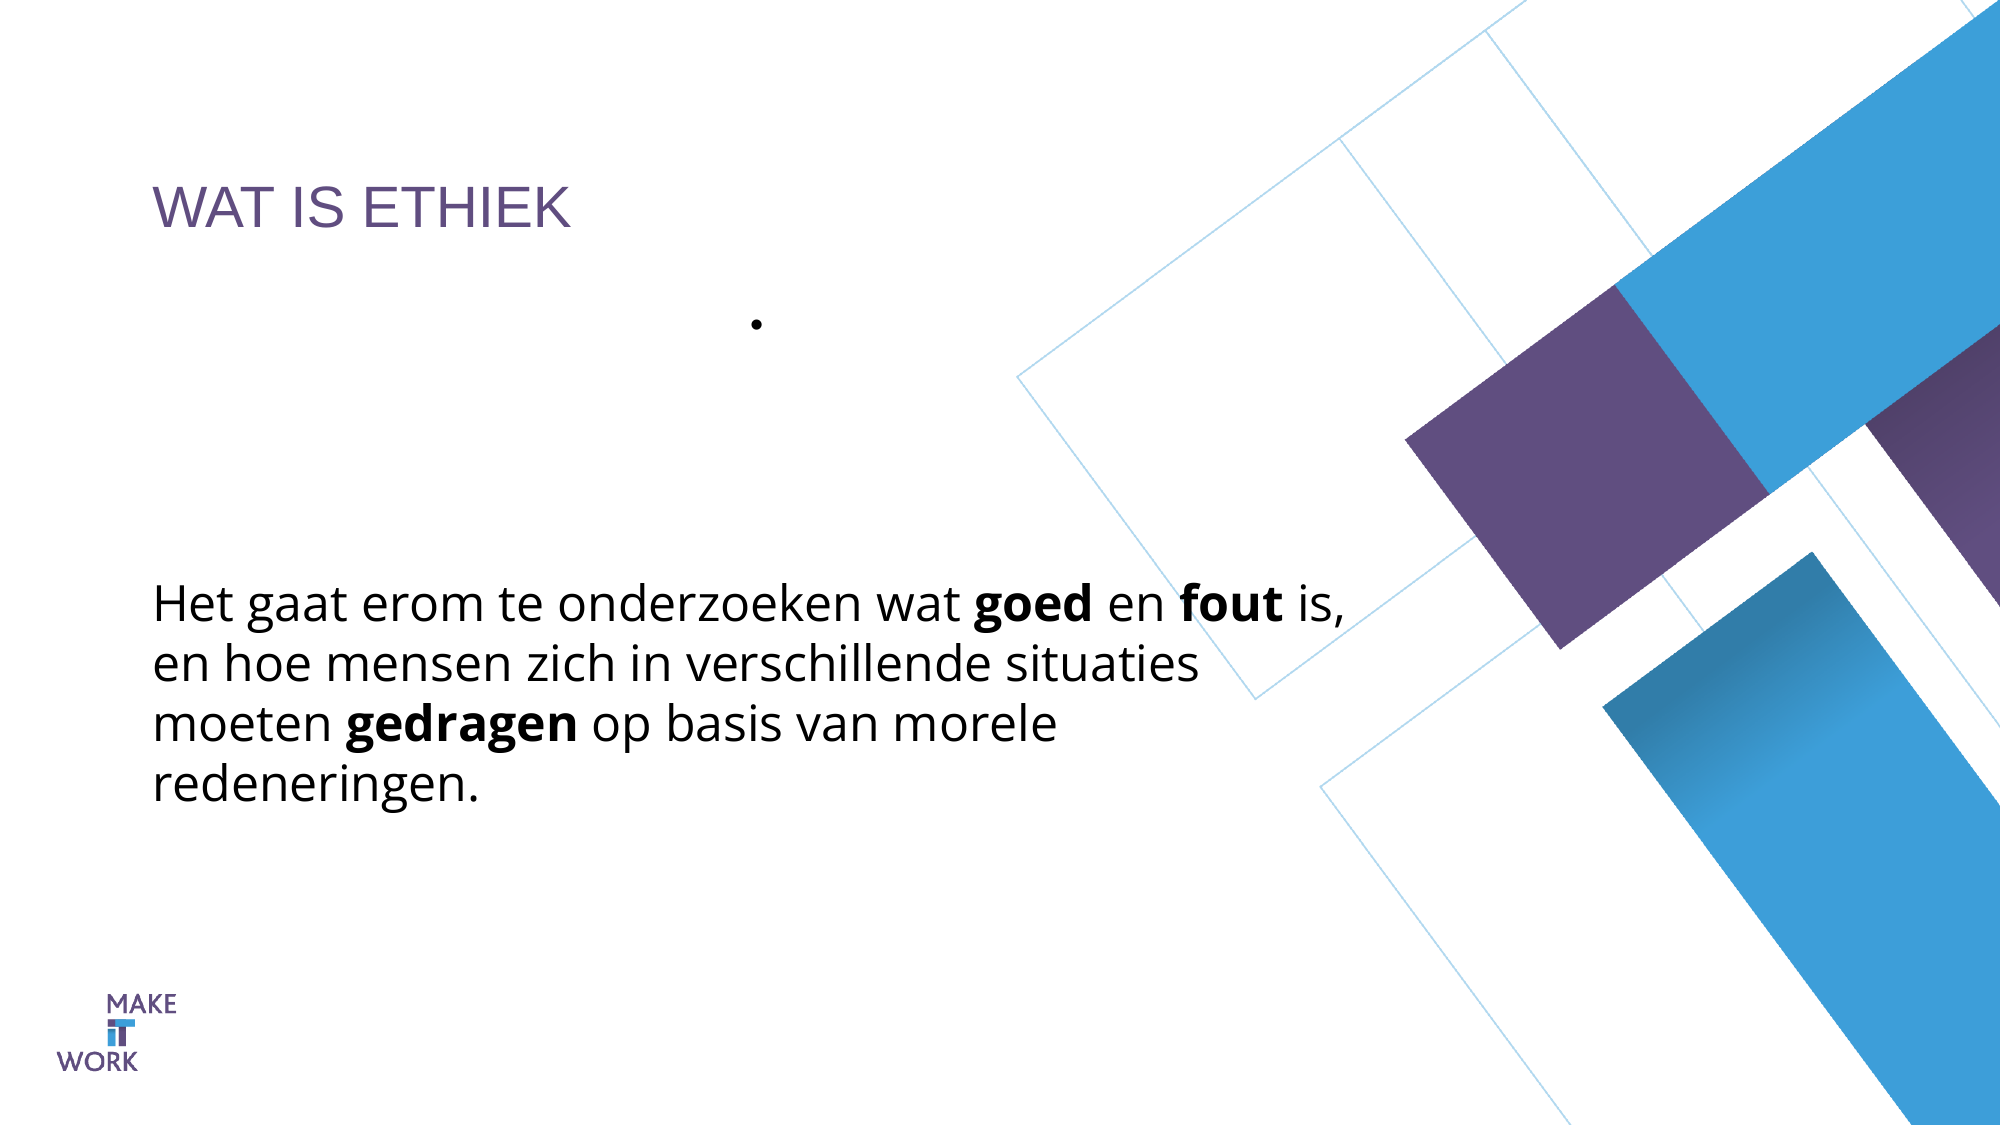

# Wat is ethiek
​

Het gaat erom te onderzoeken wat goed en fout is, en hoe mensen zich in verschillende situaties moeten gedragen op basis van morele redeneringen.